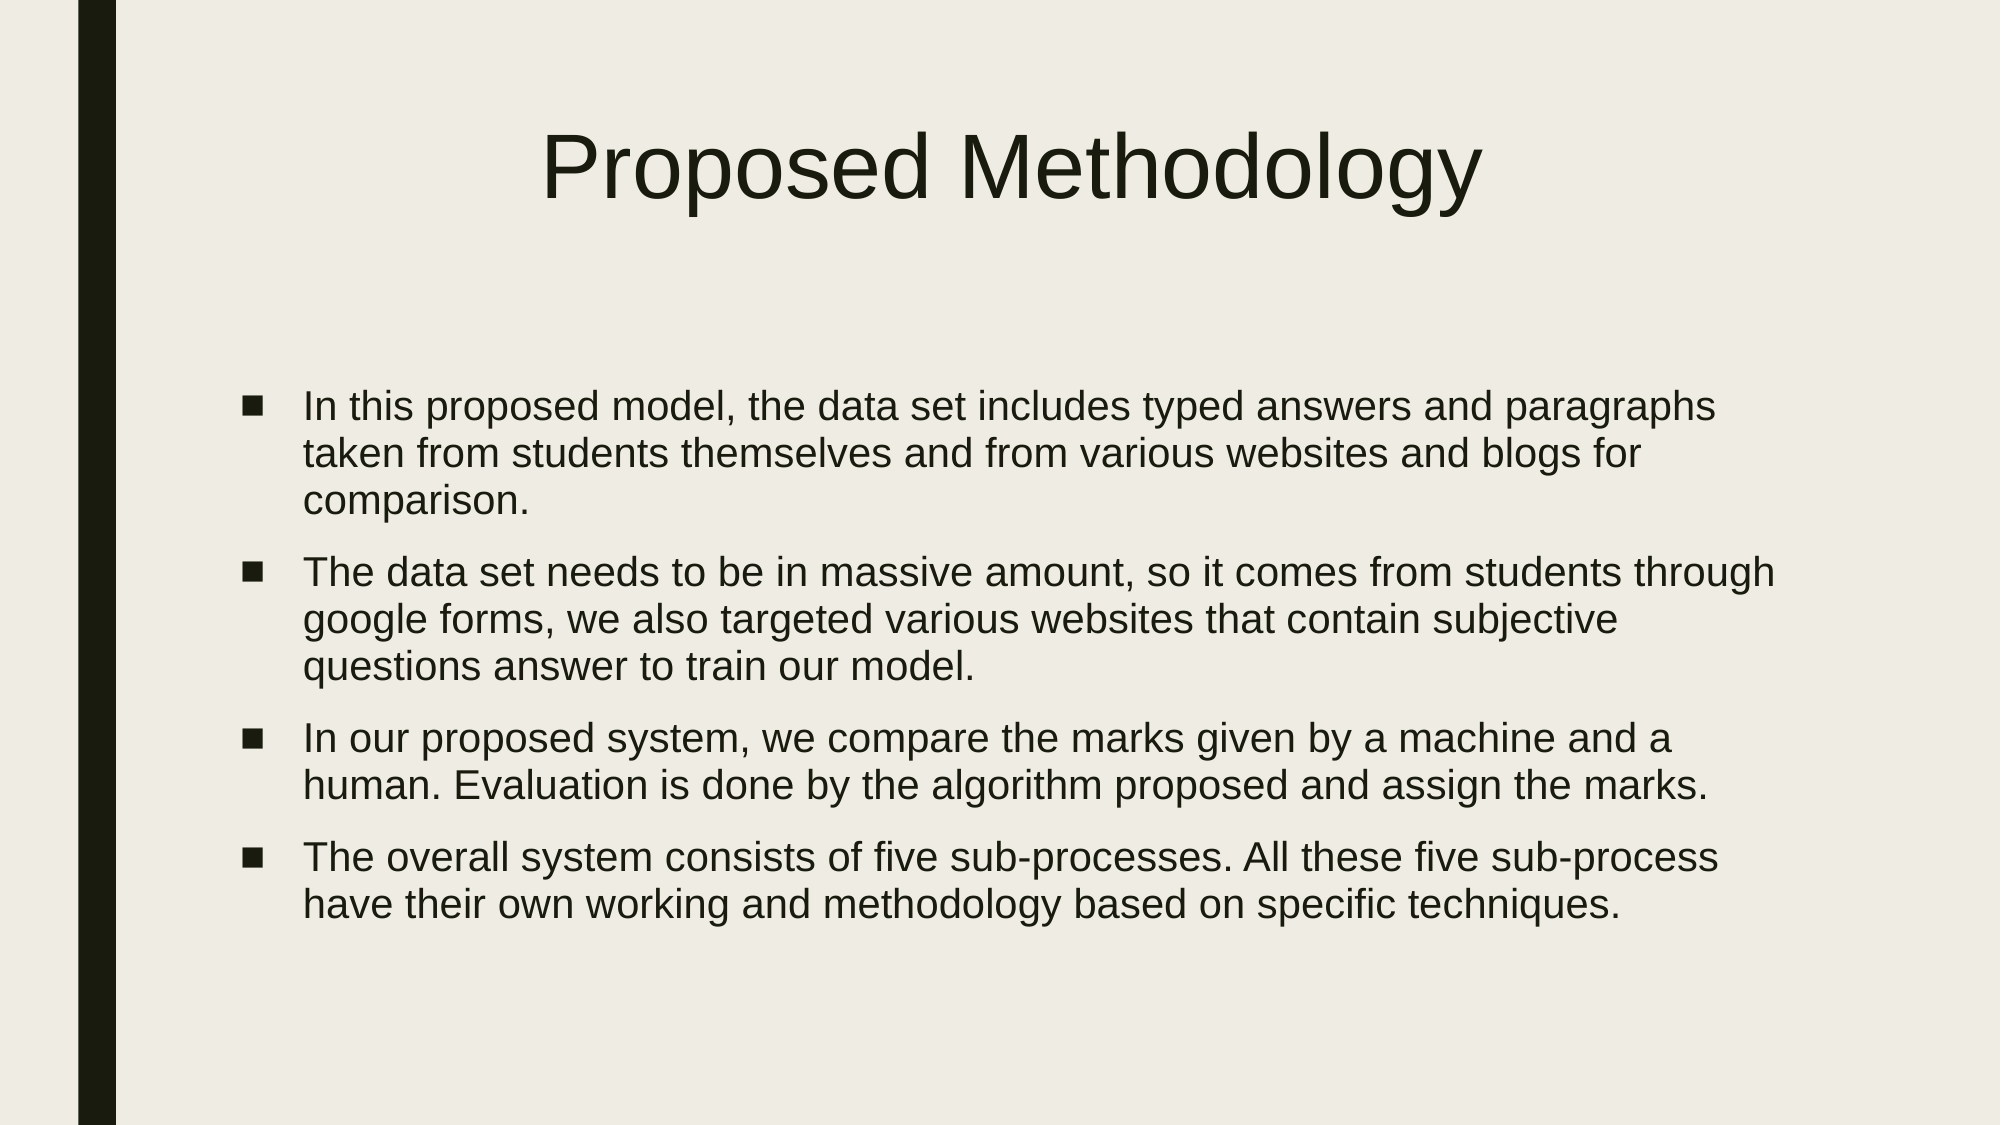

# Proposed Methodology
In this proposed model, the data set includes typed answers and paragraphs taken from students themselves and from various websites and blogs for comparison.
The data set needs to be in massive amount, so it comes from students through google forms, we also targeted various websites that contain subjective questions answer to train our model.
In our proposed system, we compare the marks given by a machine and a human. Evaluation is done by the algorithm proposed and assign the marks.
The overall system consists of five sub-processes. All these five sub-process have their own working and methodology based on specific techniques.